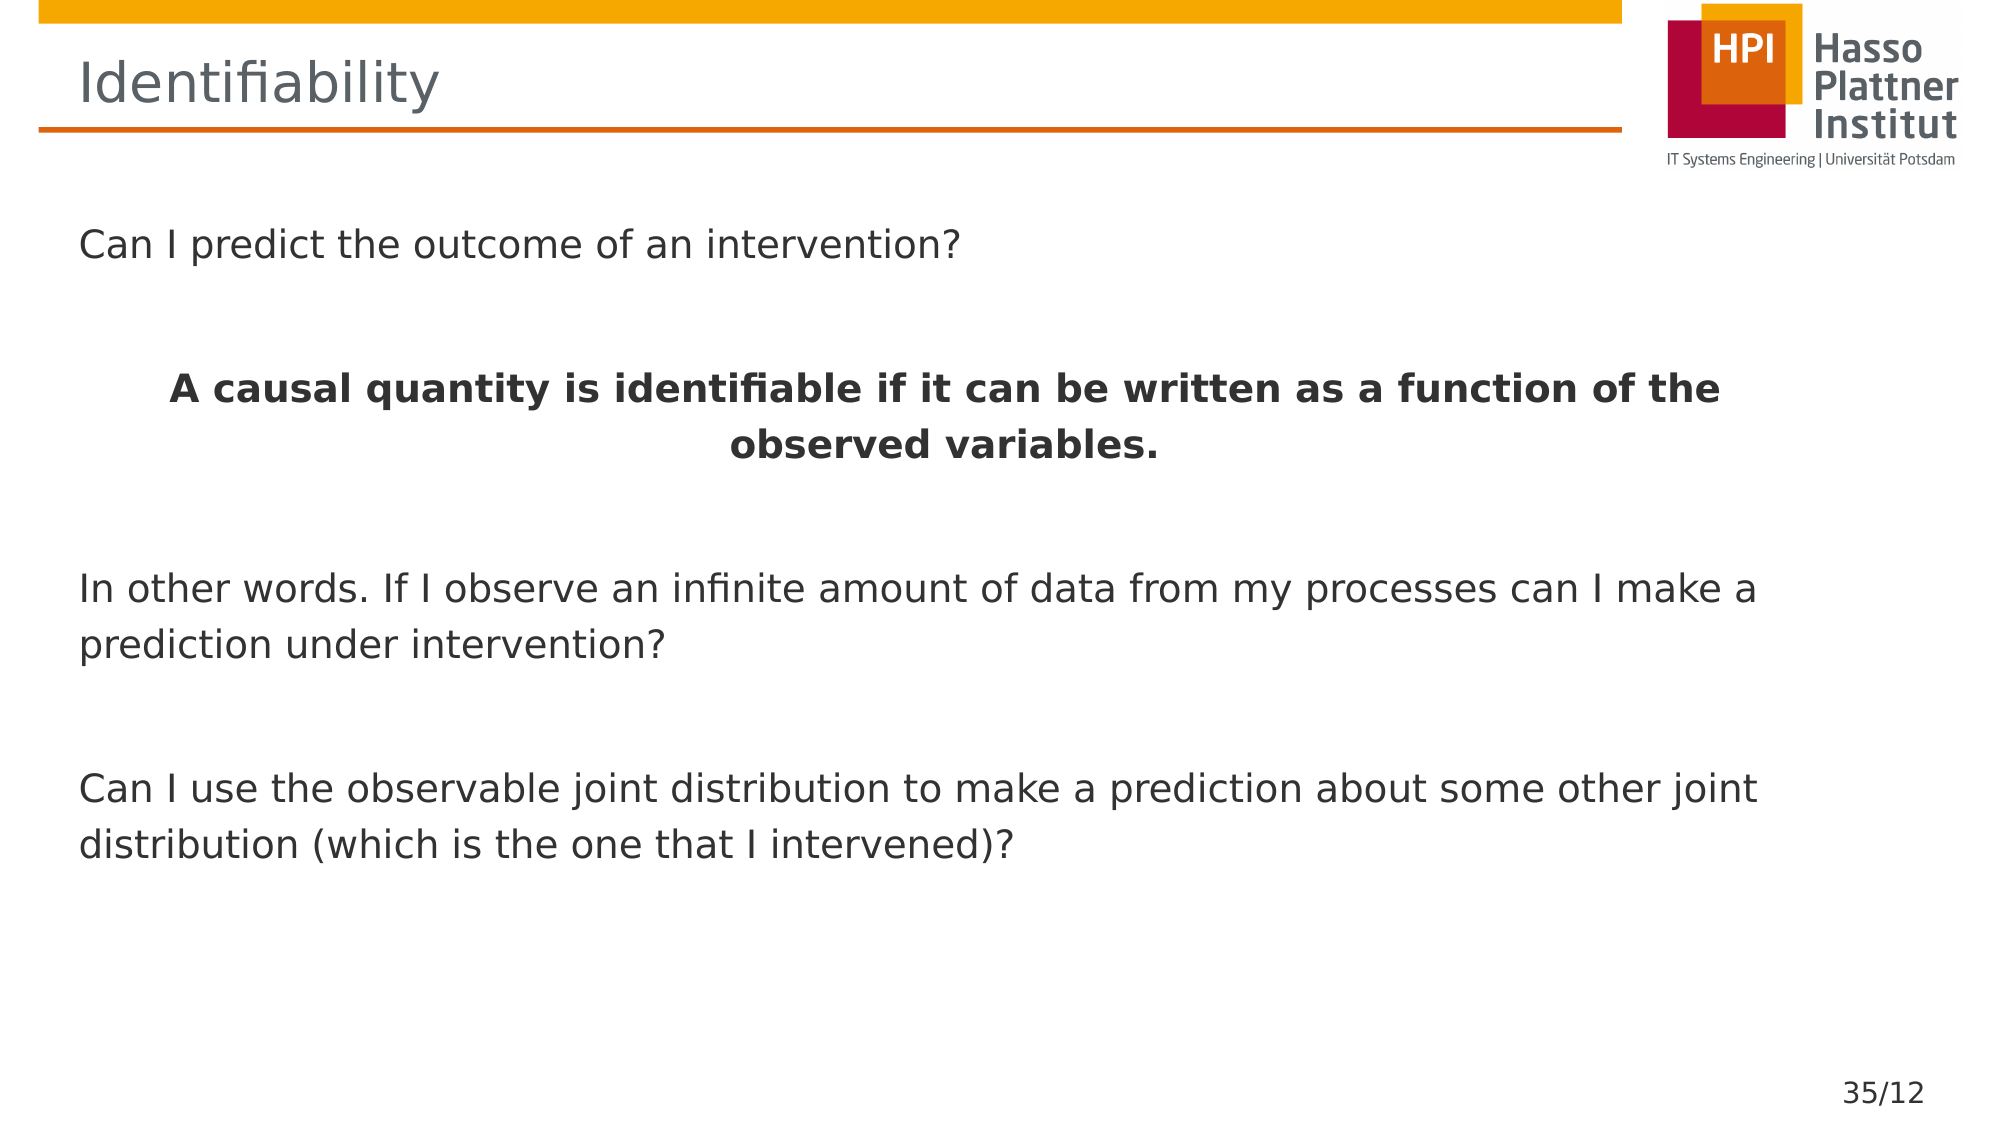

# Identifiability
Can I predict the outcome of an intervention?

A causal quantity is identifiable if it can be written as a function of the observed variables.

In other words. If I observe an infinite amount of data from my processes can I make a prediction under intervention?

Can I use the observable joint distribution to make a prediction about some other joint distribution (which is the one that I intervened)?